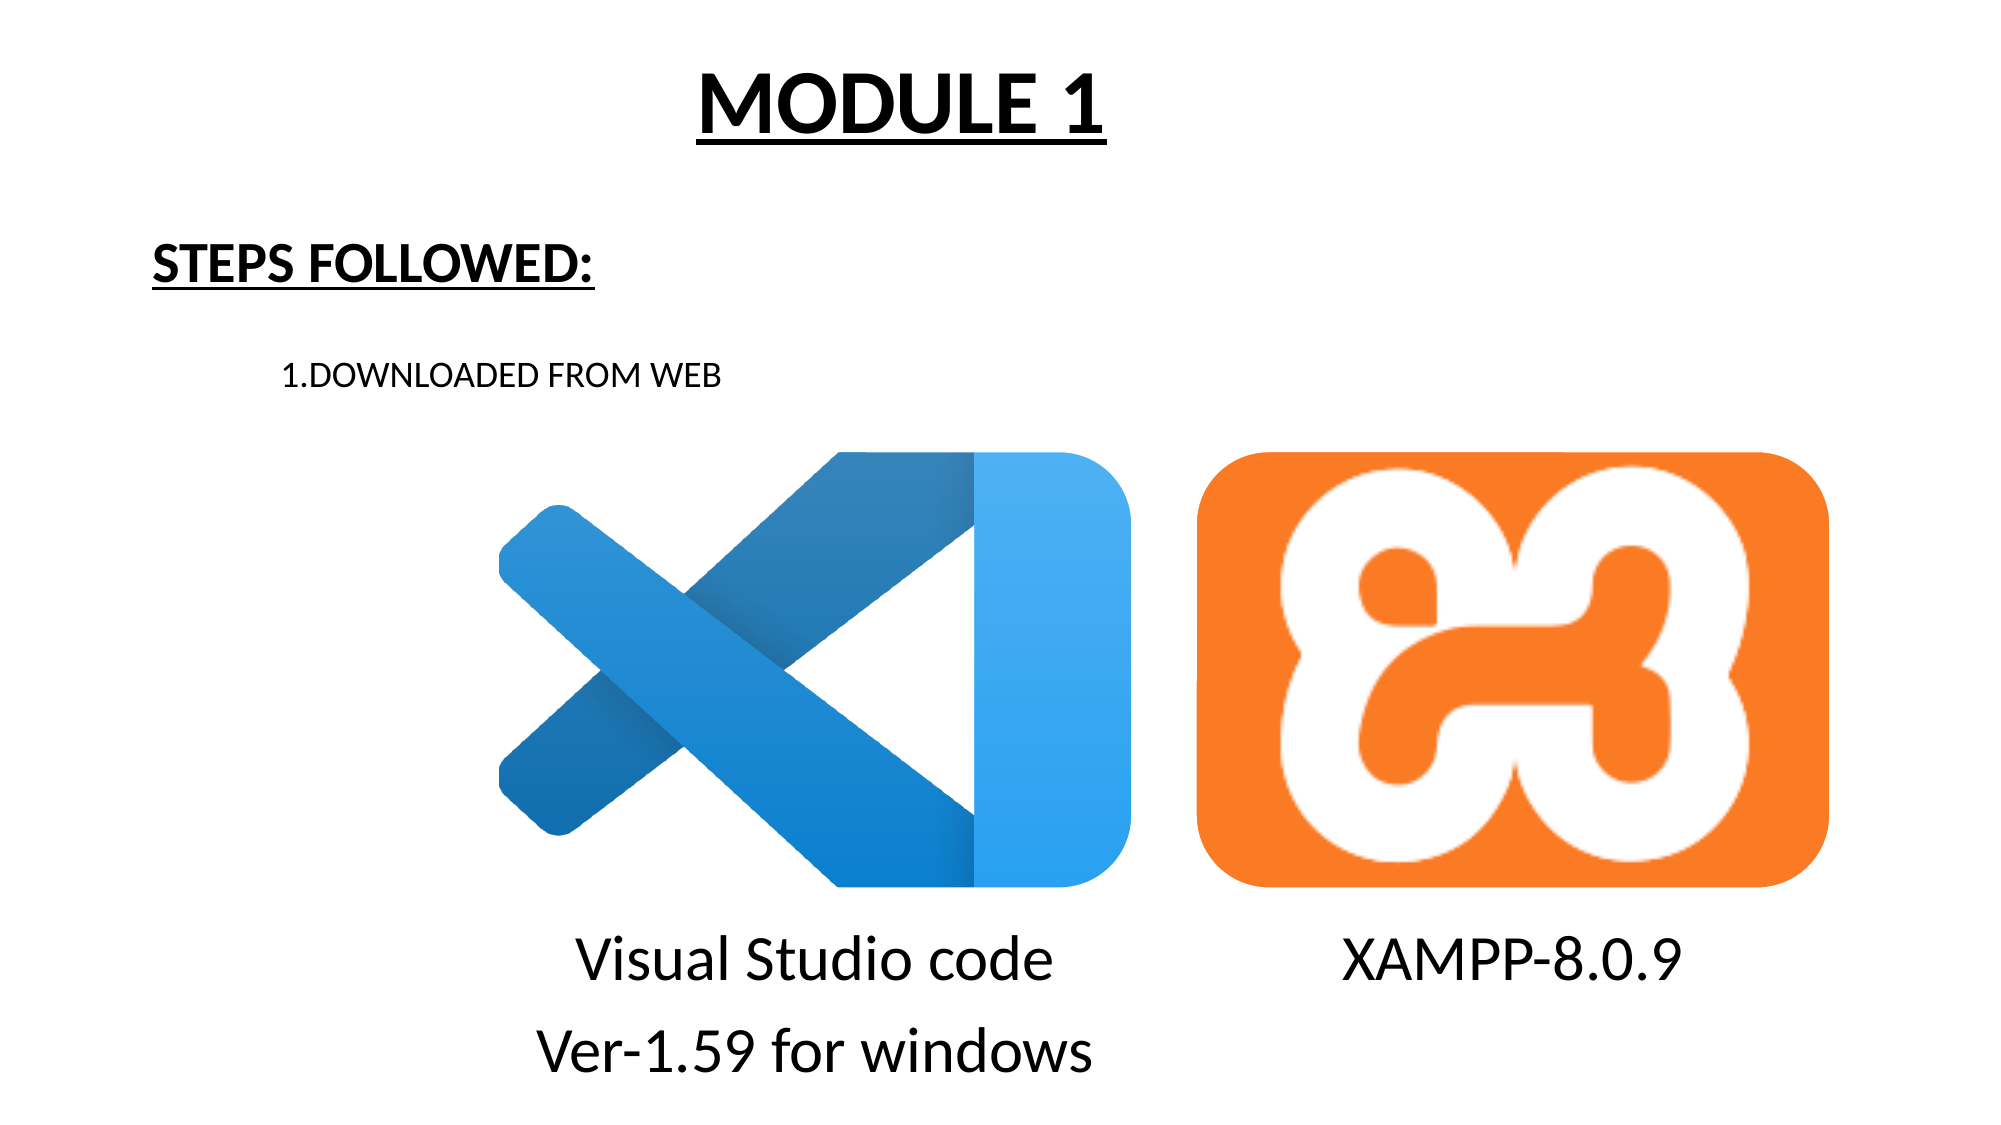

MODULE 1
STEPS FOLLOWED:
1.DOWNLOADED FROM WEB
Visual Studio code
Ver-1.59 for windows
XAMPP-8.0.9